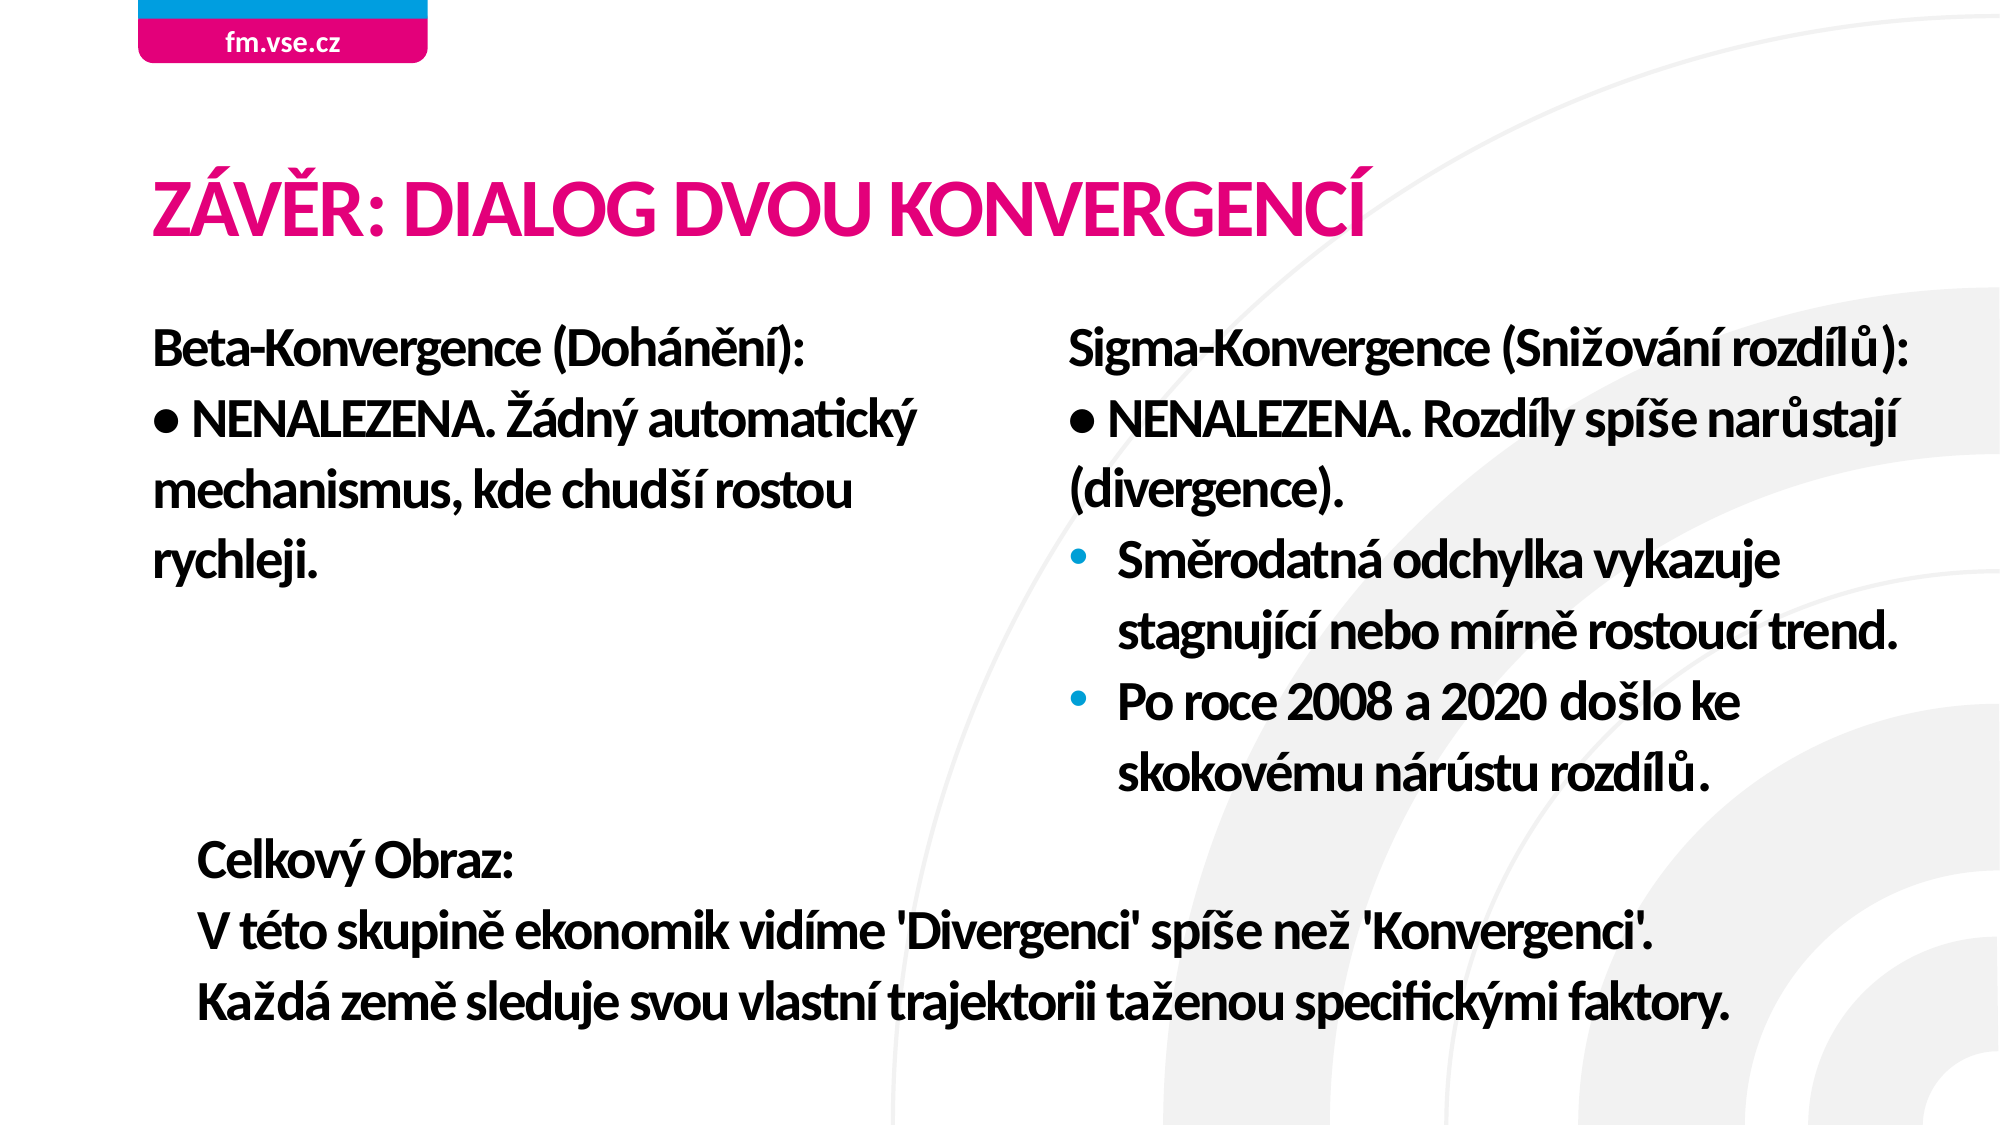

# Závěr: Dialog Dvou Konvergencí
Beta-Konvergence (Dohánění):
• NENALEZENA. Žádný automatický mechanismus, kde chudší rostou rychleji.

Sigma-Konvergence (Snižování rozdílů):
• NENALEZENA. Rozdíly spíše narůstají (divergence).
Směrodatná odchylka vykazuje stagnující nebo mírně rostoucí trend.
Po roce 2008 a 2020 došlo ke skokovému nárústu rozdílů.

Celkový Obraz:
V této skupině ekonomik vidíme 'Divergenci' spíše než 'Konvergenci'.
Každá země sleduje svou vlastní trajektorii taženou specifickými faktory.